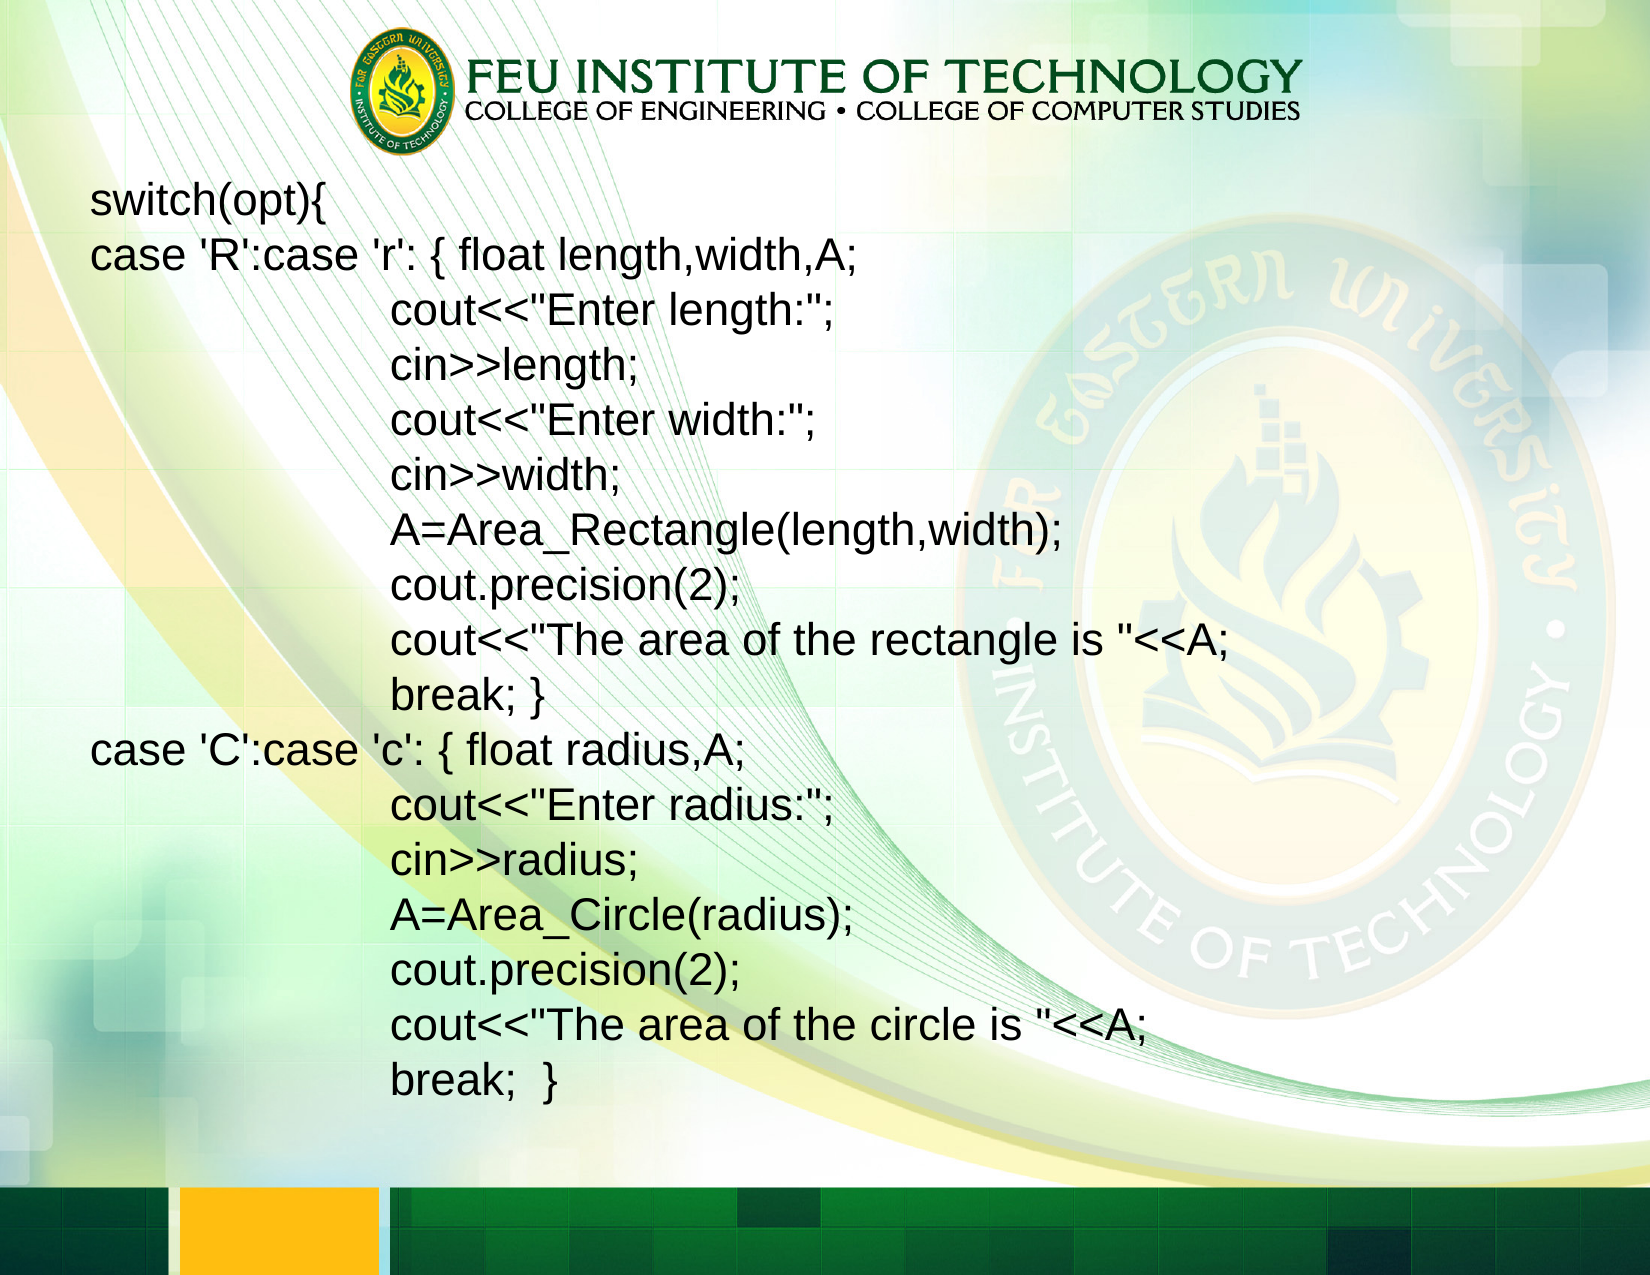

switch(opt){
case 'R':case 'r': { float length,width,A;
		cout<<"Enter length:";
		cin>>length;
		cout<<"Enter width:";
		cin>>width;
		A=Area_Rectangle(length,width);
		cout.precision(2);
		cout<<"The area of the rectangle is "<<A;
		break; }
case 'C':case 'c': { float radius,A;
		cout<<"Enter radius:";
		cin>>radius;
		A=Area_Circle(radius);
		cout.precision(2);
		cout<<"The area of the circle is "<<A;
		break;  }